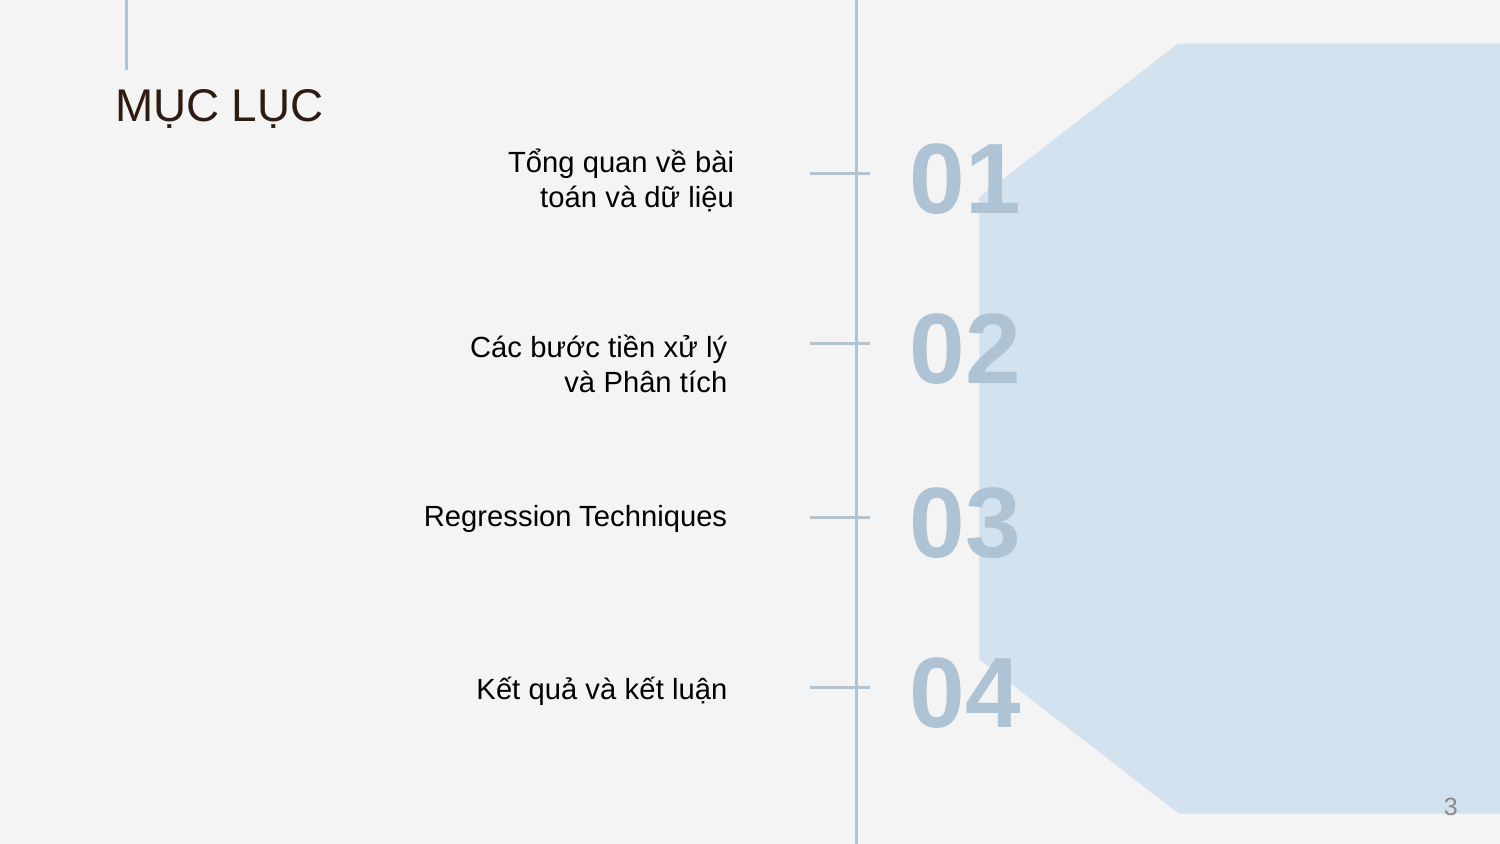

MỤC LỤC
01
Tổng quan về bài toán và dữ liệu
02
Các bước tiền xử lý và Phân tích
03
Regression Techniques
04
Kết quả và kết luận
3